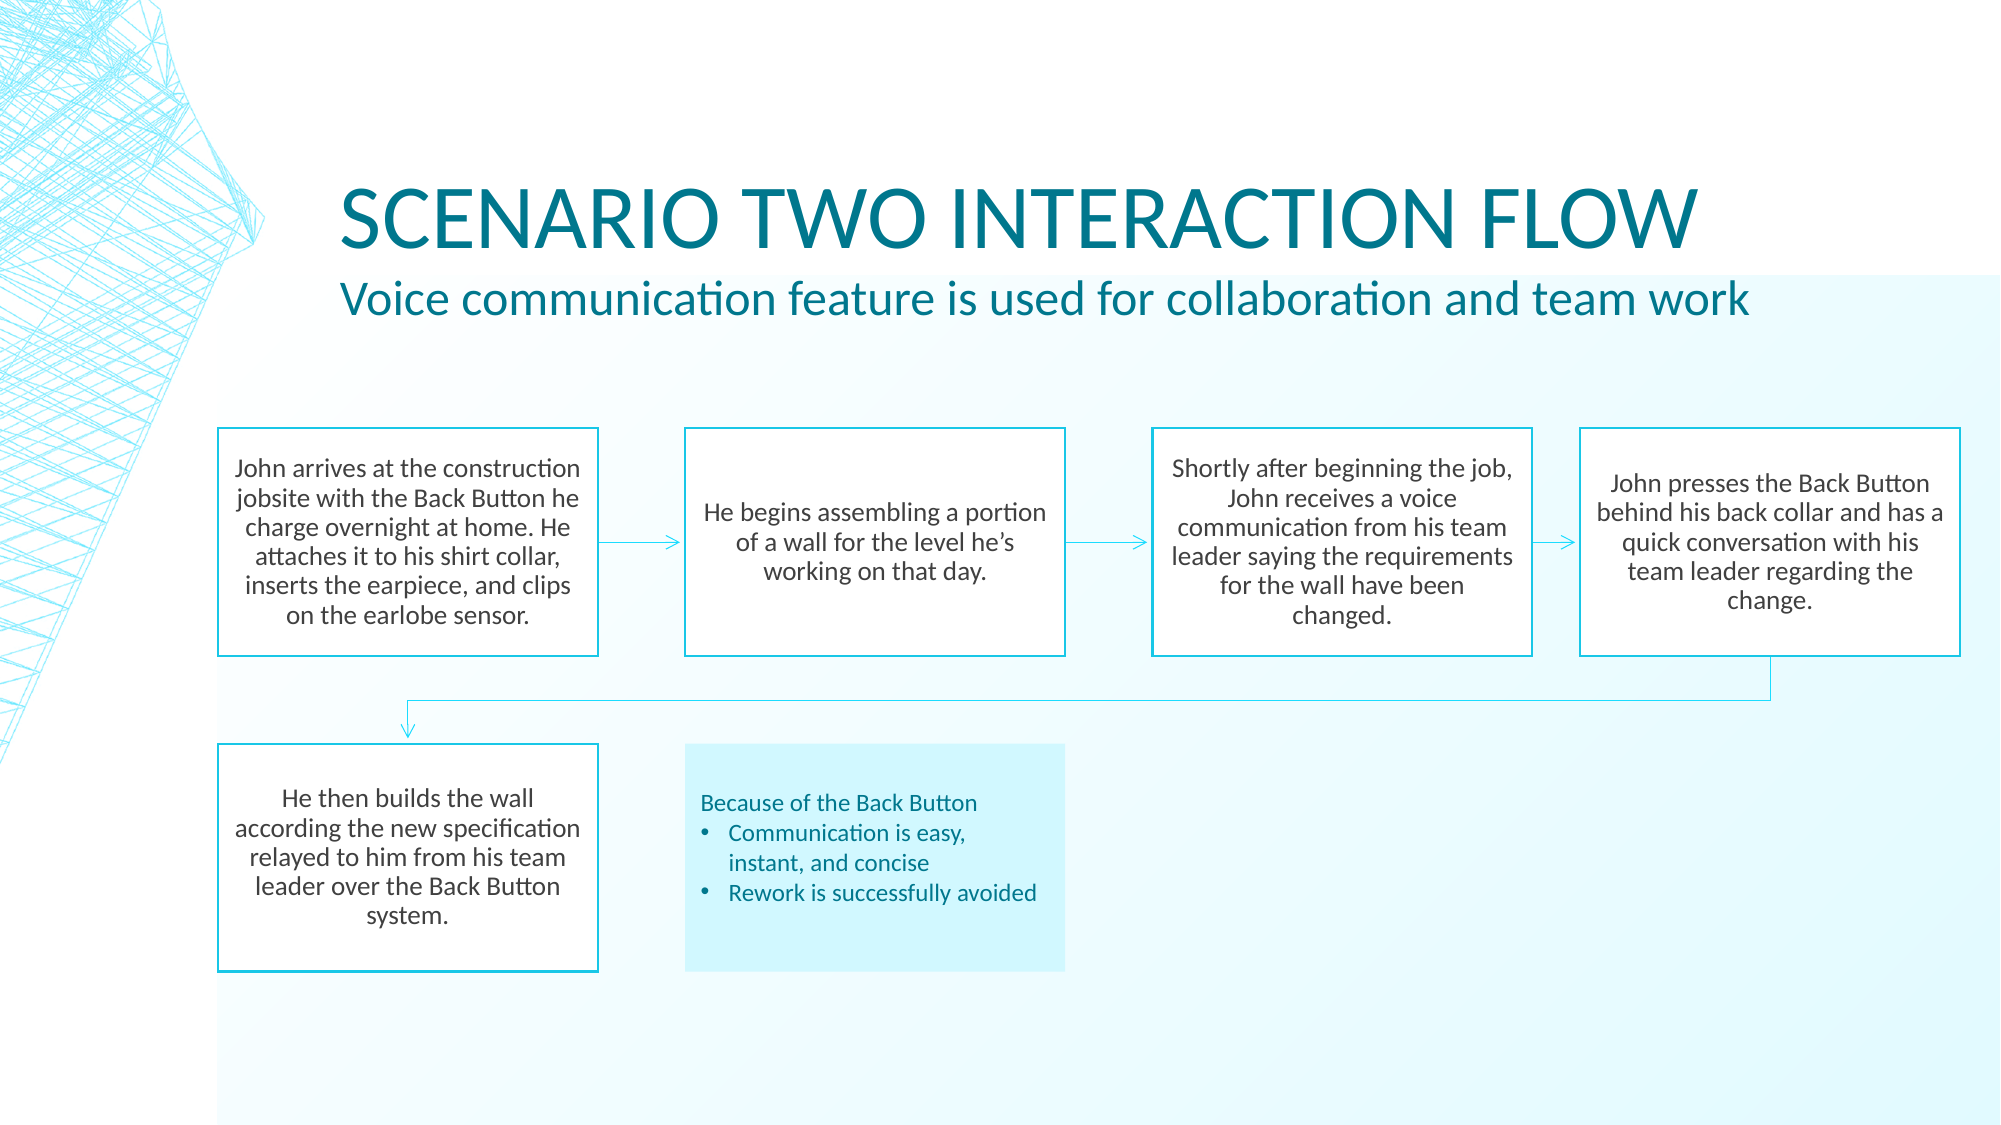

Scenario two interaction flow
Voice communication feature is used for collaboration and team work

John arrives at the construction jobsite with the Back Button he charge overnight at home. He attaches it to his shirt collar, inserts the earpiece, and clips on the earlobe sensor.

He begins assembling a portion of a wall for the level he’s working on that day.

Shortly after beginning the job, John receives a voice communication from his team leader saying the requirements for the wall have been changed.

John presses the Back Button behind his back collar and has a quick conversation with his team leader regarding the change.

He then builds the wall according the new specification relayed to him from his team leader over the Back Button system.

Because of the Back Button
Communication is easy, instant, and concise
Rework is successfully avoided